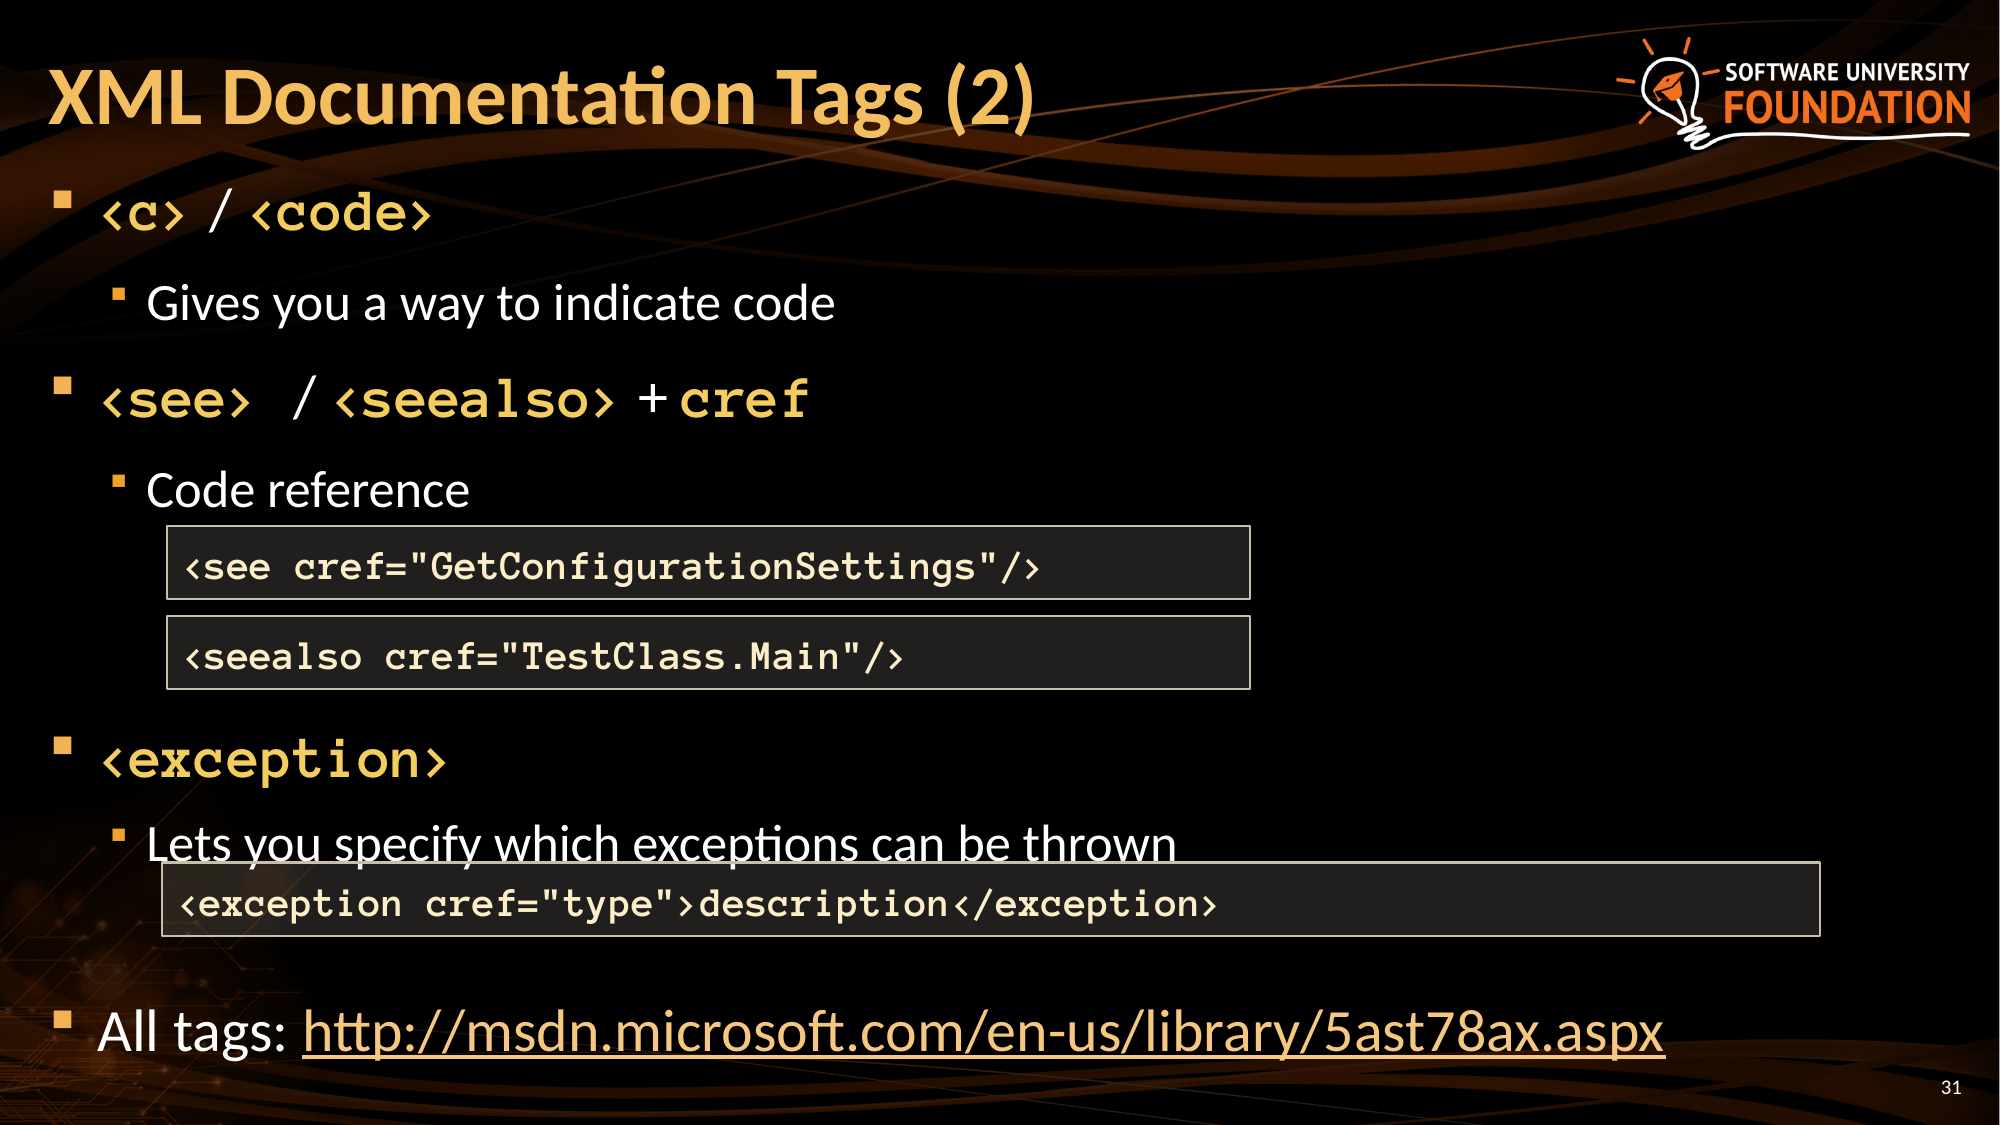

# XML Documentation Tags (2)
<c> / <code>
Gives you a way to indicate code
<see> / <seealso> + cref
Code reference

<exception>
Lets you specify which exceptions can be thrown

All tags: http://msdn.microsoft.com/en-us/library/5ast78ax.aspx

<see cref="GetConfigurationSettings"/>
<seealso cref="TestClass.Main"/>
<exception cref="type">description</exception>
31